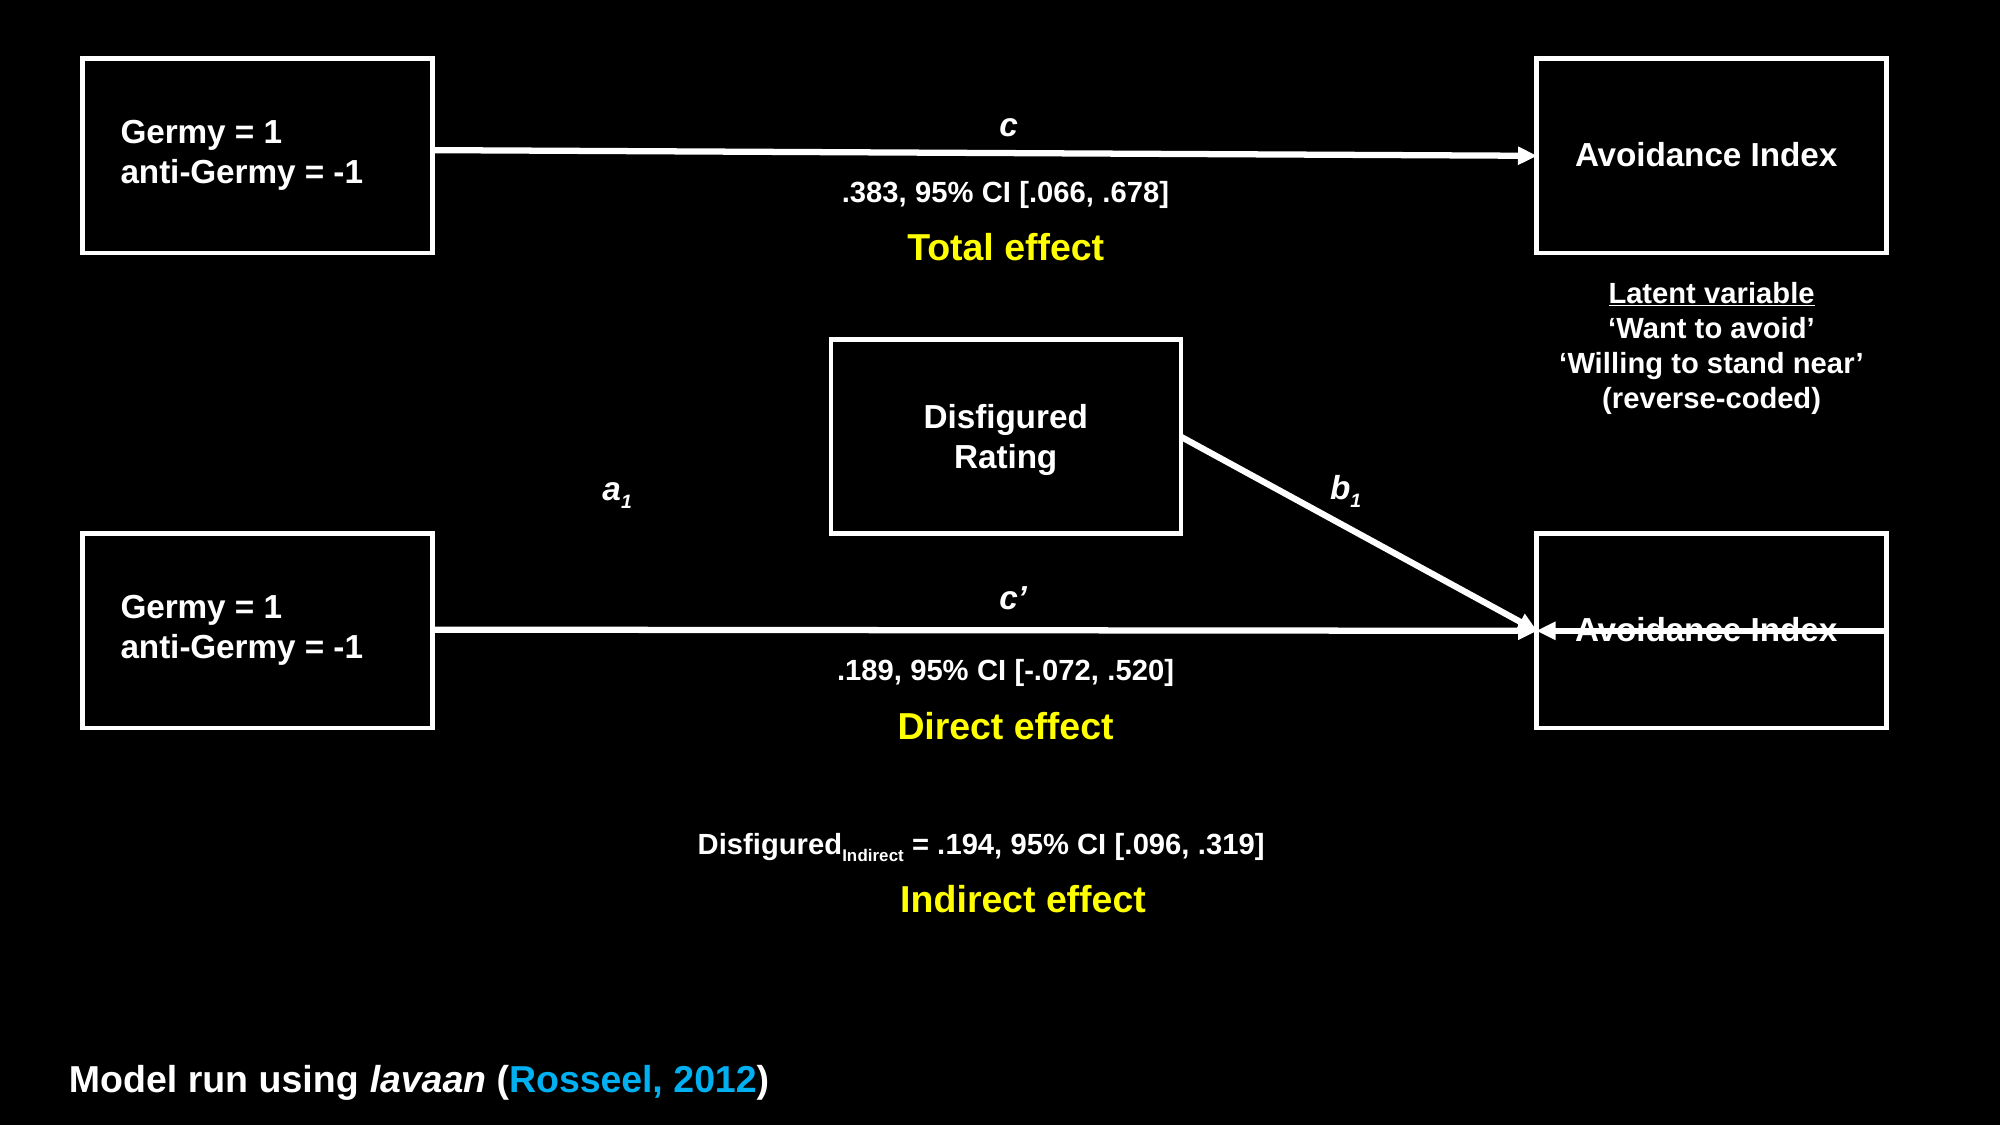

c
Germy = 1
anti-Germy = -1
Avoidance Index
.383, 95% CI [.066, .678]
Total effect
Latent variable
‘Want to avoid’
‘Willing to stand near’
(reverse-coded)

Disfigured
Rating
b1
a1

c’
Germy = 1
anti-Germy = -1
Avoidance Index
.189, 95% CI [-.072, .520]
Direct effect
DisfiguredIndirect = .194, 95% CI [.096, .319]
Indirect effect
Model run using lavaan (Rosseel, 2012)